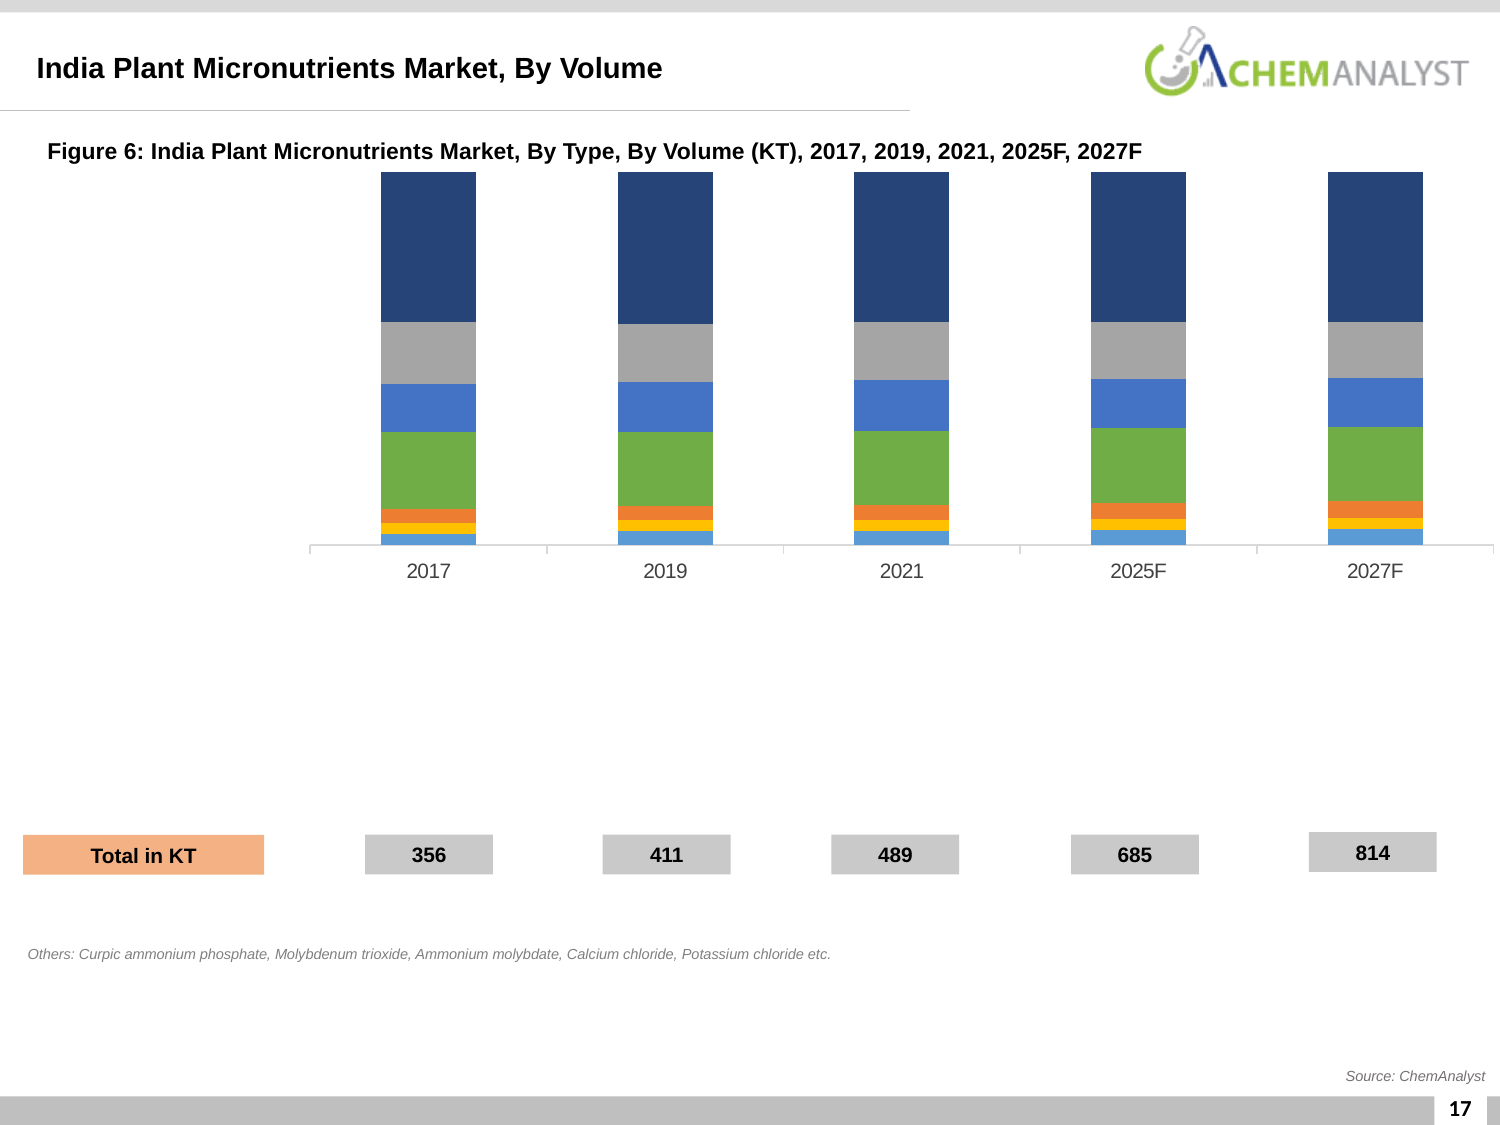

India Plant Micronutrients Market, By Volume
Figure 6: India Plant Micronutrients Market, By Type, By Volume (KT), 2017, 2019, 2021, 2025F, 2027F

### Chart

| Category | Others | Magnesium Sulphate | Copper Sulphate (Cu) | Ferrous Sulphate (Fe) | Manganese Sulphate (Mn) | Borax / Boric Acid (B) | Zinc Sulphate (Zn) |
|---|---|---|---|---|---|---|---|
| 2017 | 10.90645329883464 | 10.100683753228346 | 13.160296267228347 | 73.24429277905512 | 46.35576063779527 | 58.67557824755906 | 143.23410037062987 |
| 2019 | 15.349086876986263 | 11.945199971709924 | 15.755722382815268 | 81.30105759807633 | 55.32666270644273 | 64.28029993682442 | 166.95342090882446 |
| 2021 | 18.518740387078836 | 14.44095798670788 | 19.72429556415765 | 97.01667542411128 | 66.46911408377125 | 75.58223234590417 | 197.14288374459042 |
| 2025F | 28.144364891036833 | 20.97192475495606 | 28.914403845760106 | 136.37913823090358 | 91.12558926314763 | 103.30611820118307 | 275.7543693798956 |
| 2027F | 34.671037124440375 | 25.34590876197248 | 35.36612532836351 | 162.65326430824152 | 107.58288133786635 | 121.40770682387138 | 327.051929960275 |
814
356
411
489
685
Total in KT
Others: Curpic ammonium phosphate, Molybdenum trioxide, Ammonium molybdate, Calcium chloride, Potassium chloride etc.
Source: ChemAnalyst